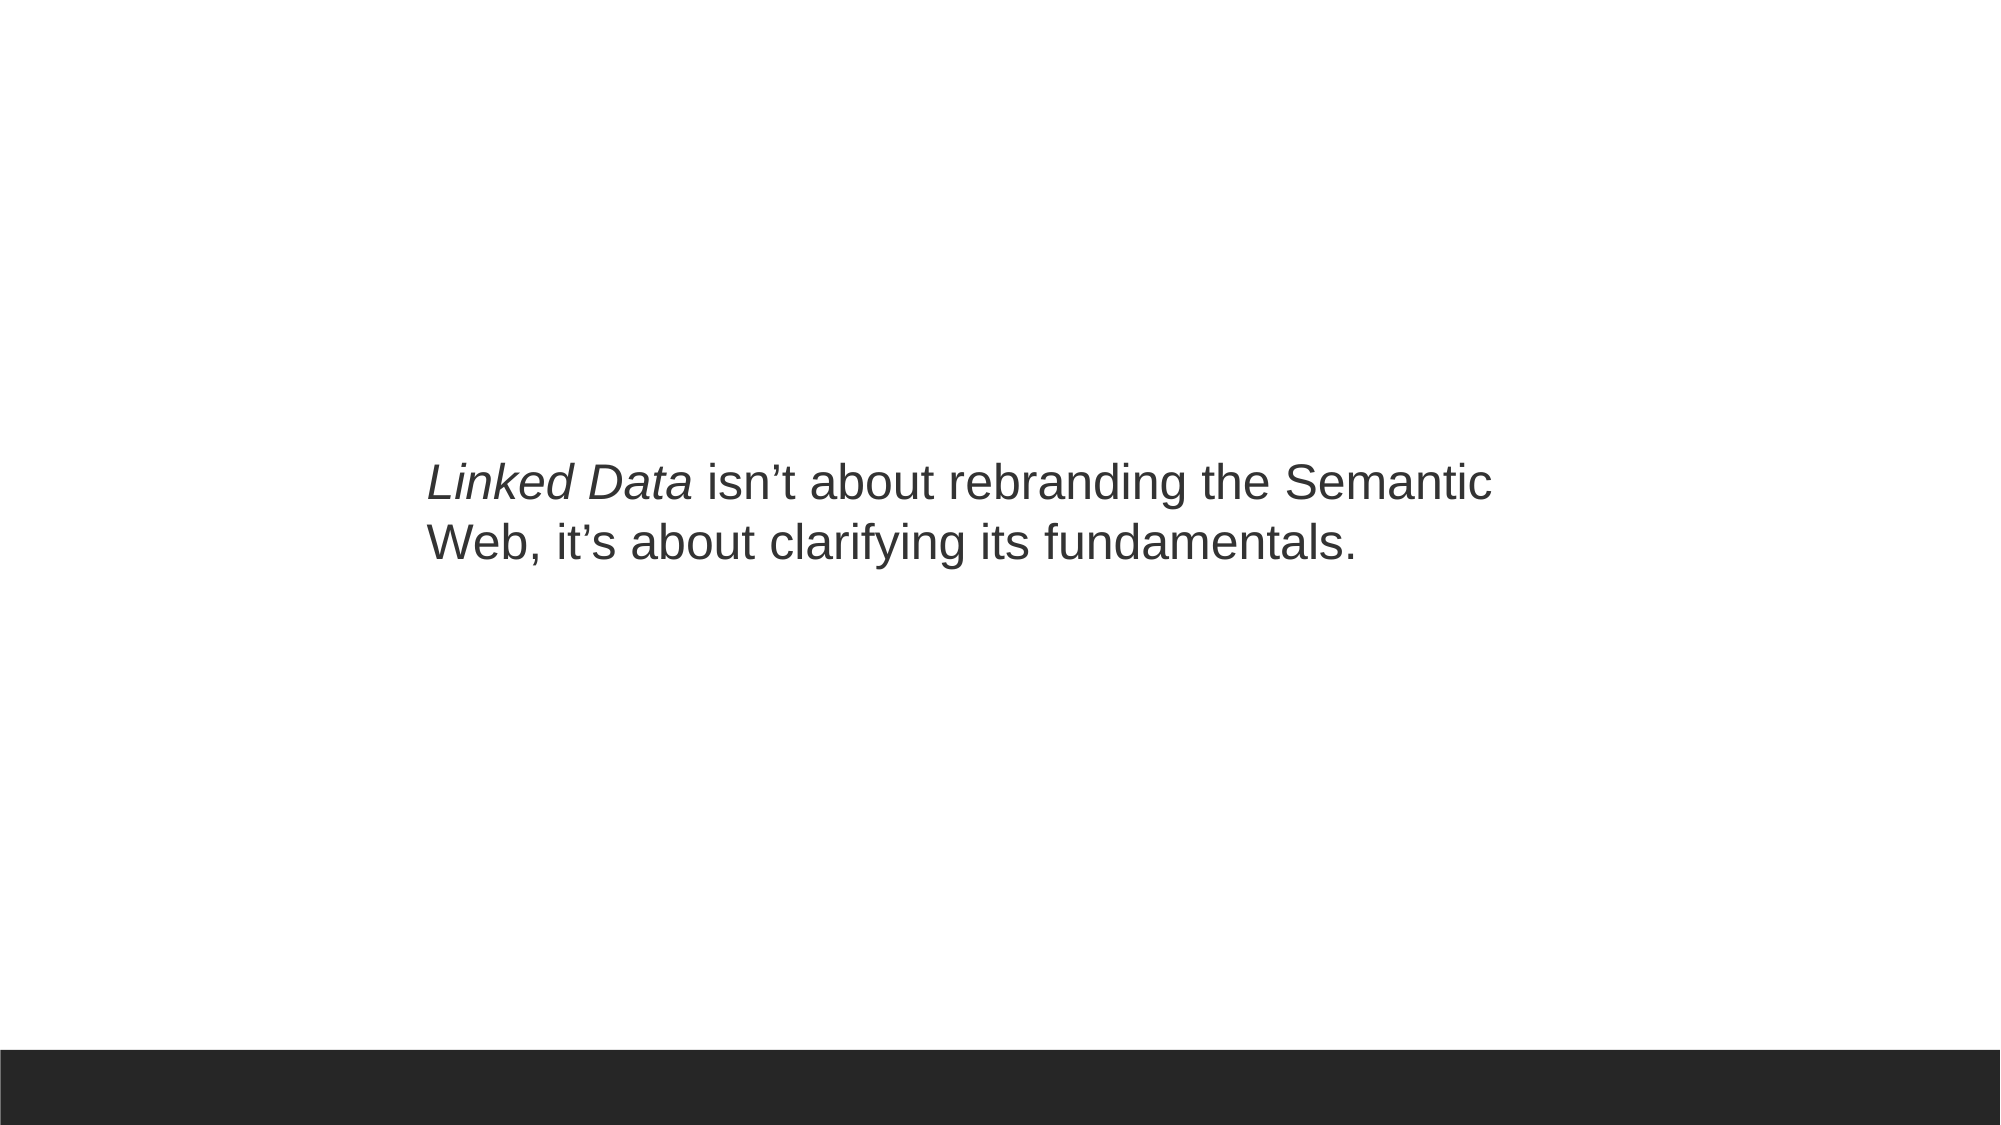

Linked Data isn’t about rebranding the Semantic Web, it’s about clarifying its fundamentals.